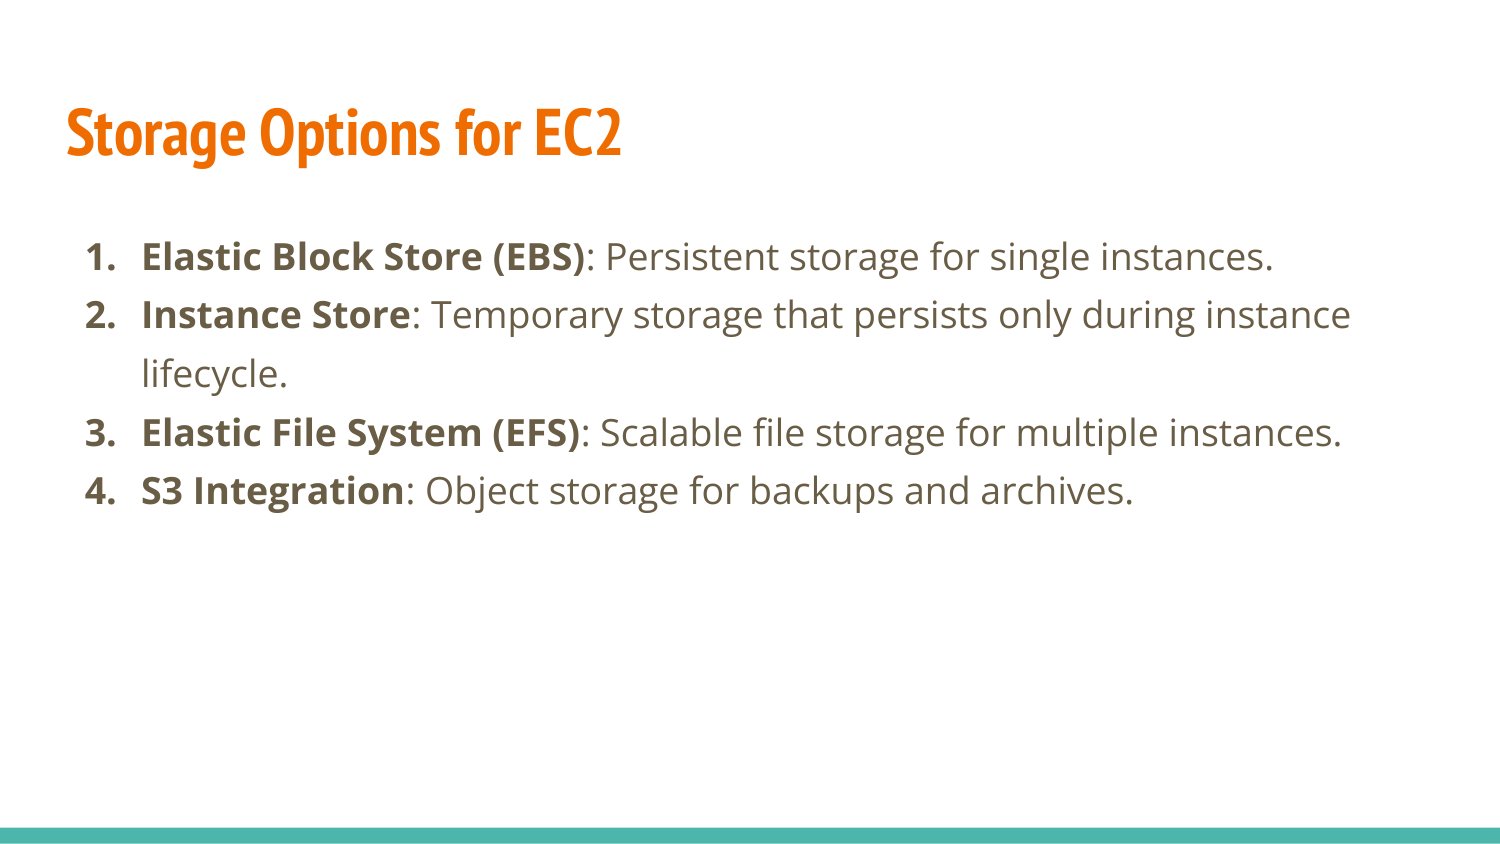

# Storage Options for EC2
Elastic Block Store (EBS): Persistent storage for single instances.
Instance Store: Temporary storage that persists only during instance lifecycle.
Elastic File System (EFS): Scalable file storage for multiple instances.
S3 Integration: Object storage for backups and archives.